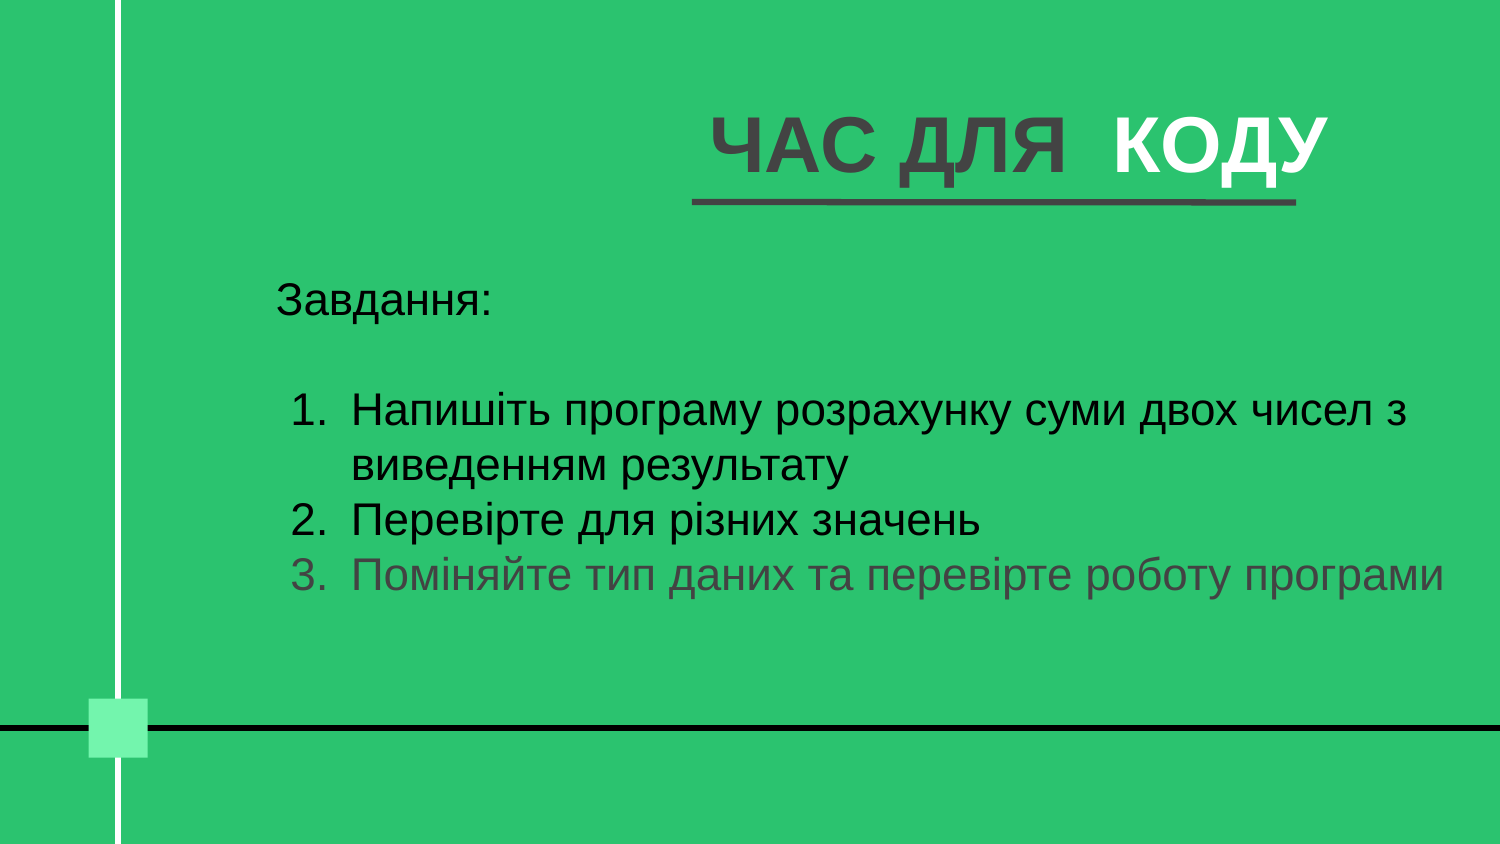

# ЧАС ДЛЯ  КОДУ
Завдання:

Напишіть програму розрахунку суми двох чисел з виведенням результату
Перевірте для різних значень
Поміняйте тип даних та перевірте роботу програми